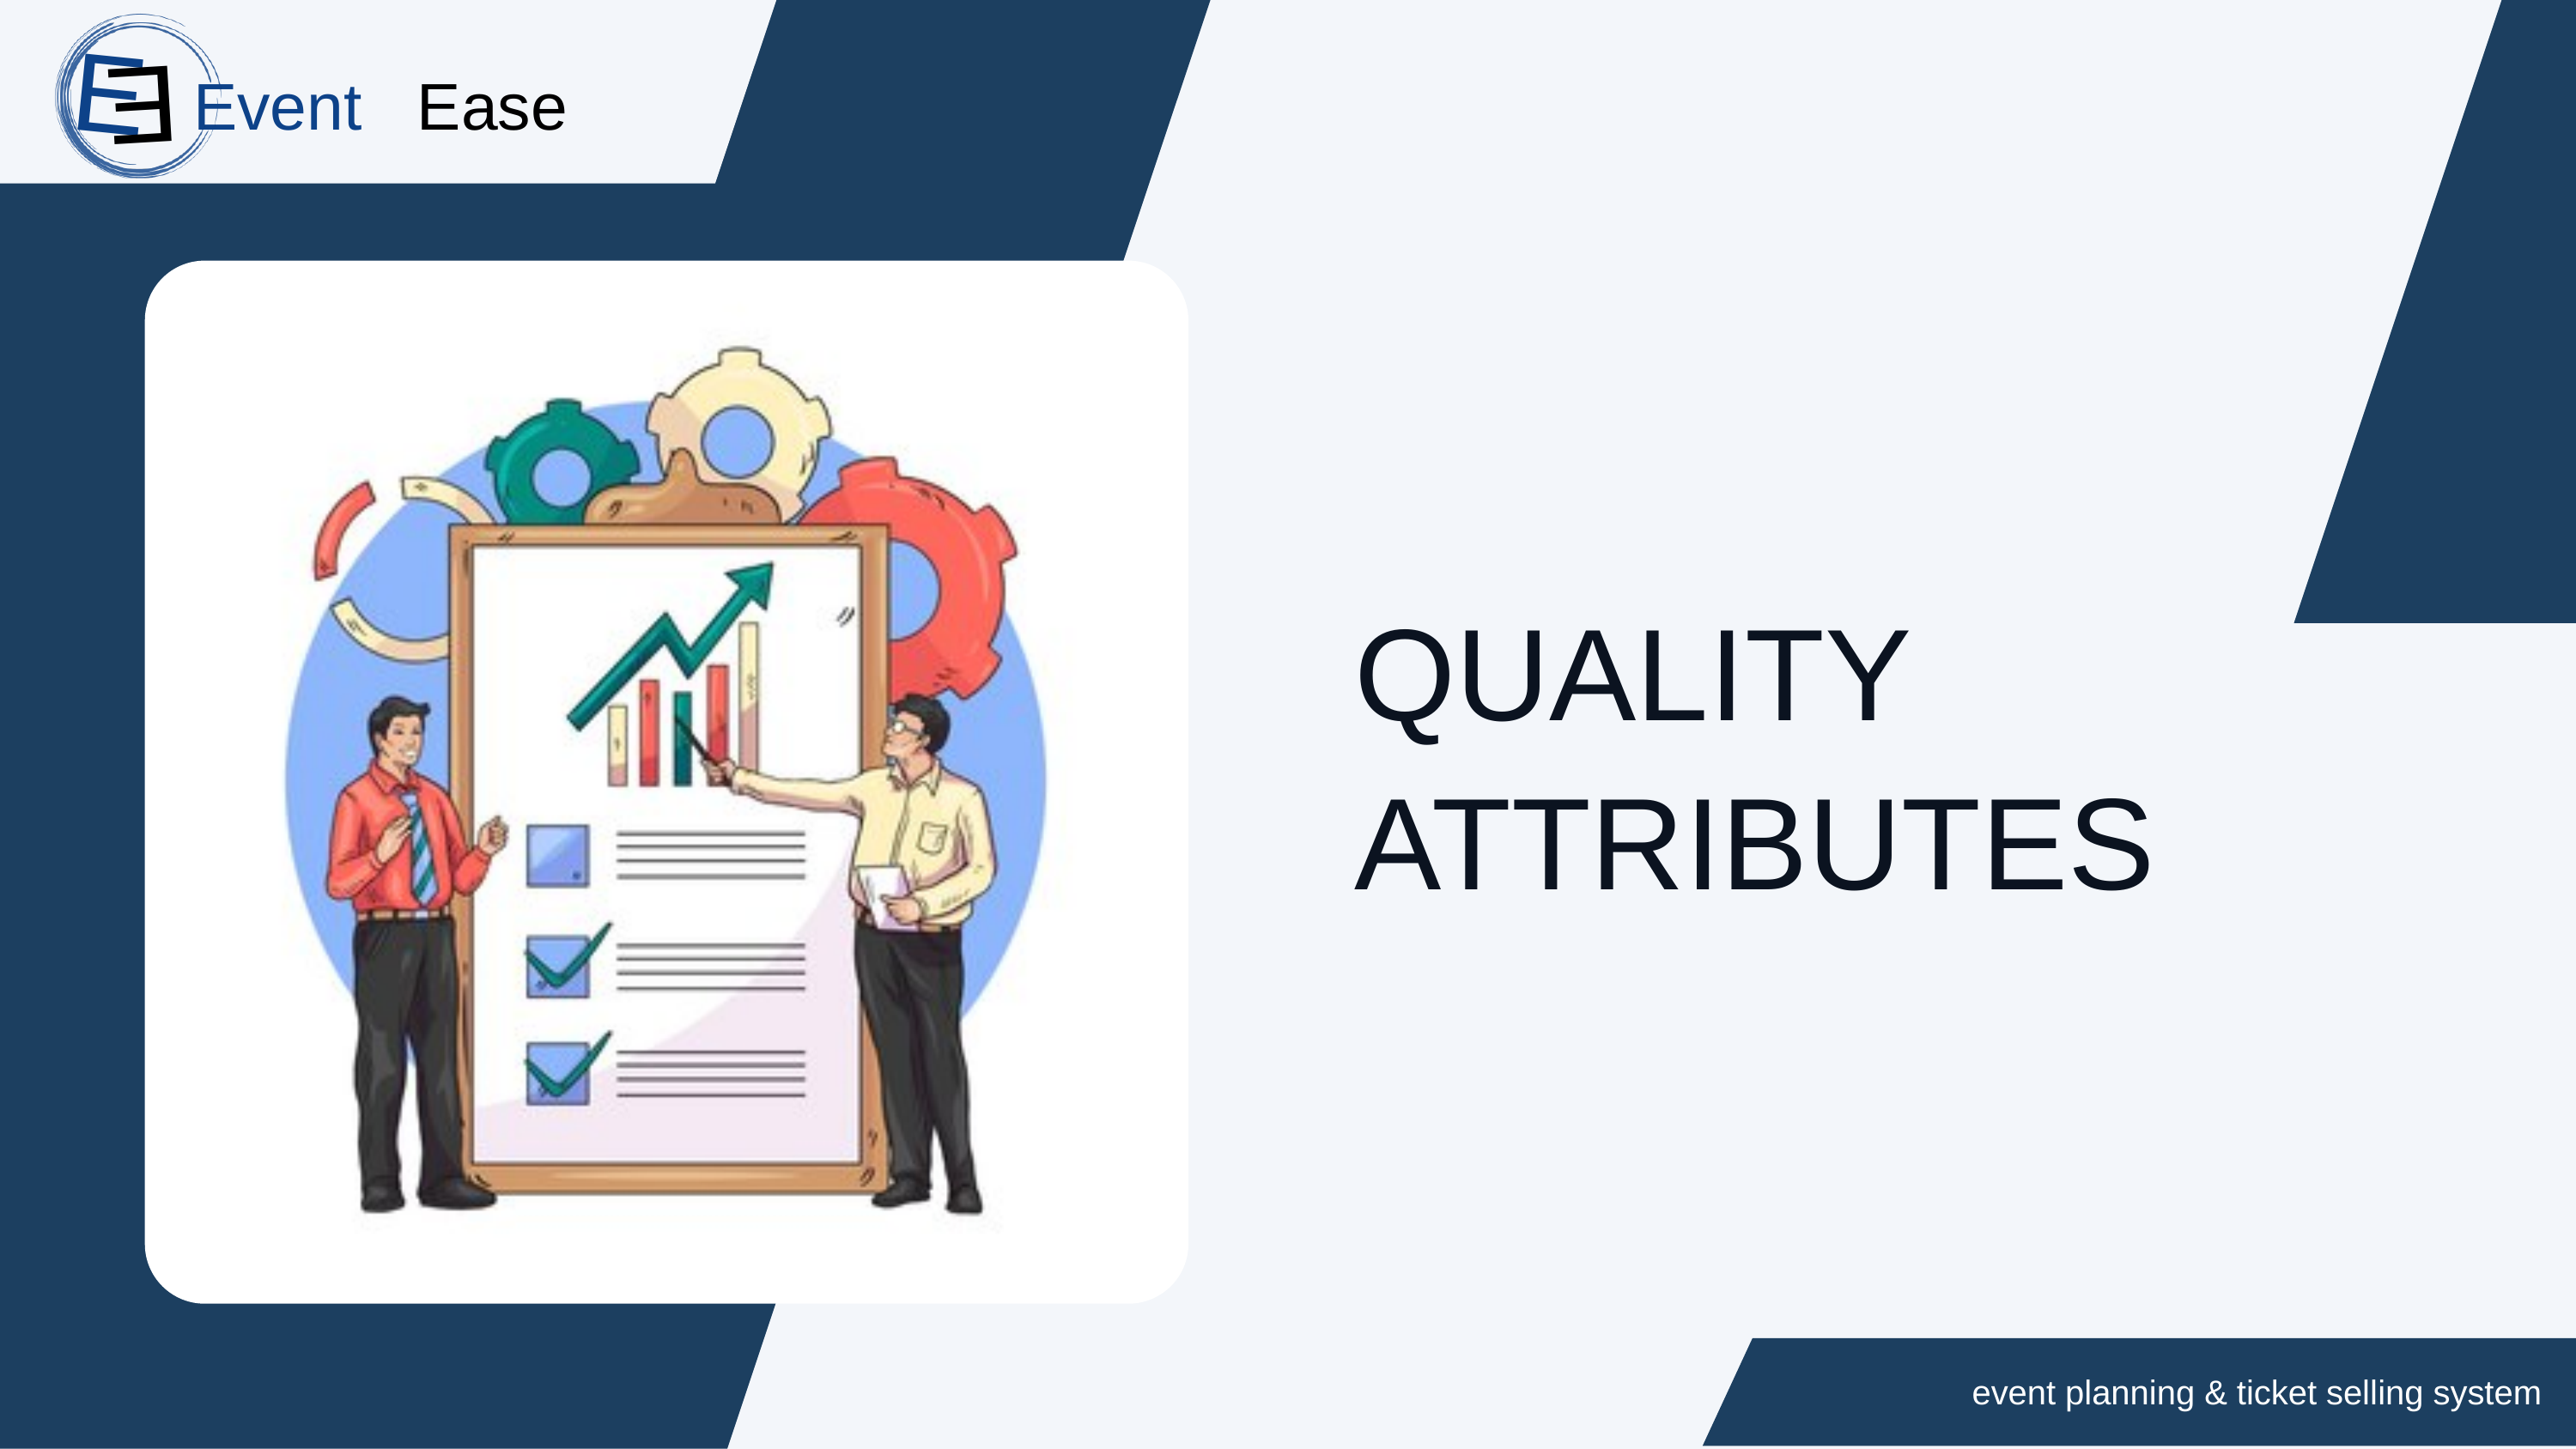

E

Event
Ease
E

QUALITY
ATTRIBUTES

event planning & ticket selling system